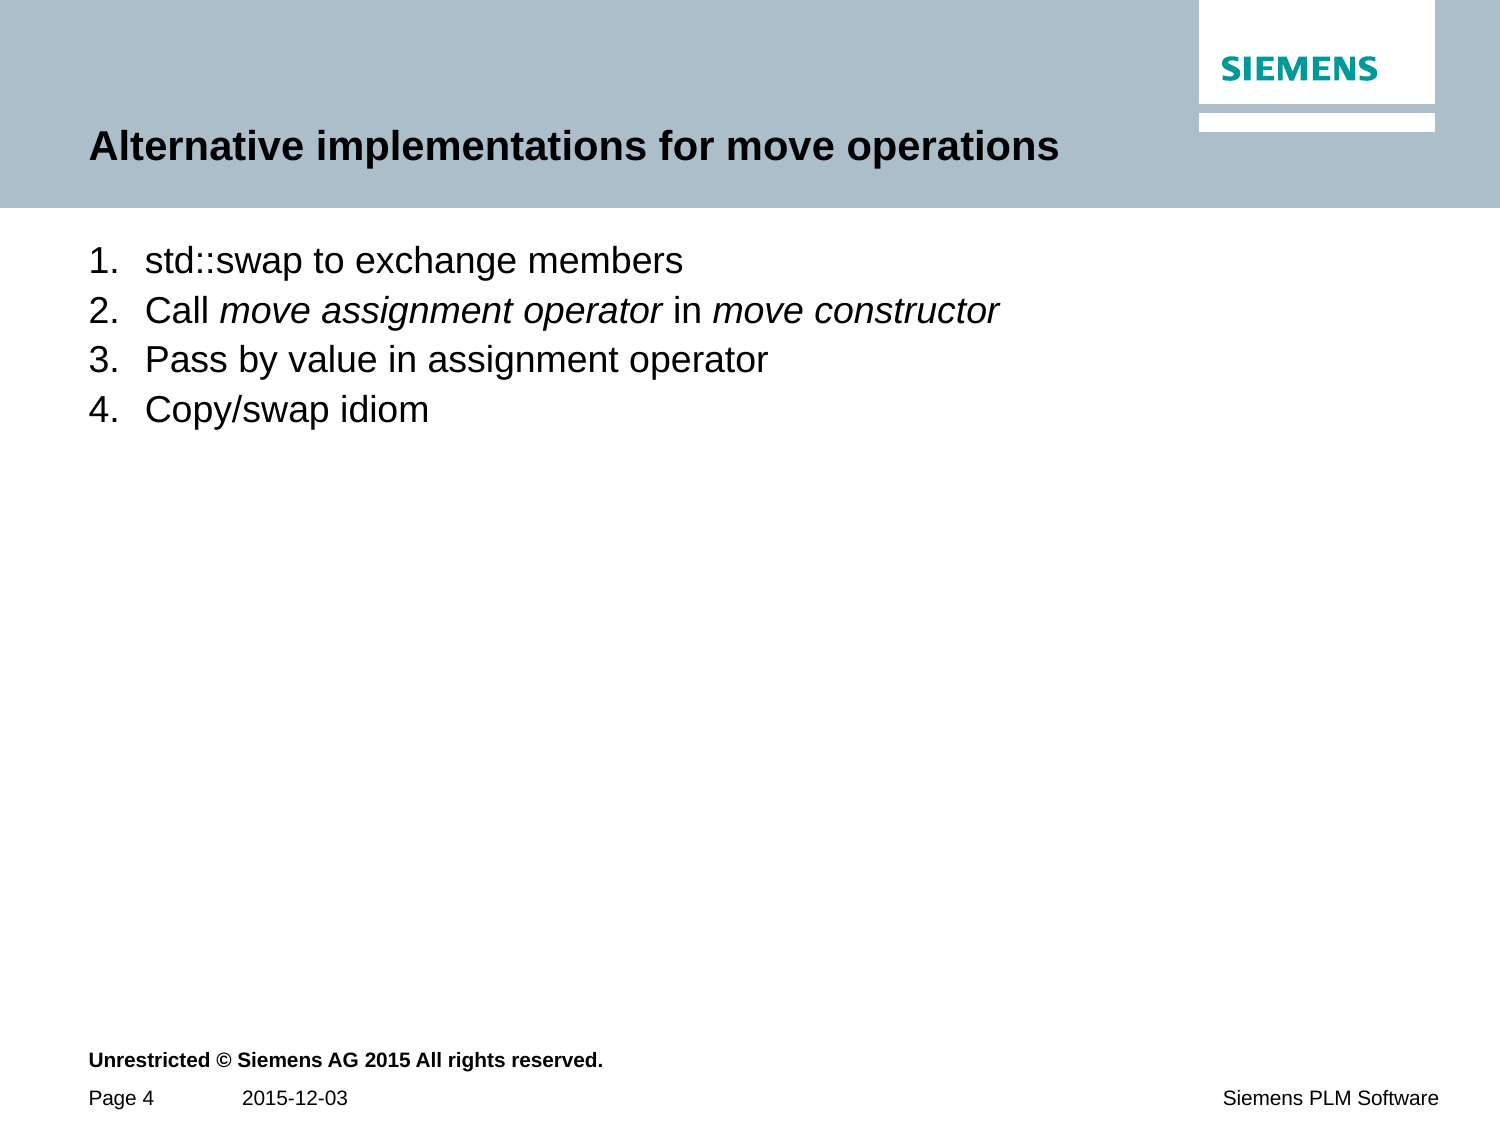

# Alternative implementations for move operations
std::swap to exchange members
Call move assignment operator in move constructor
Pass by value in assignment operator
Copy/swap idiom